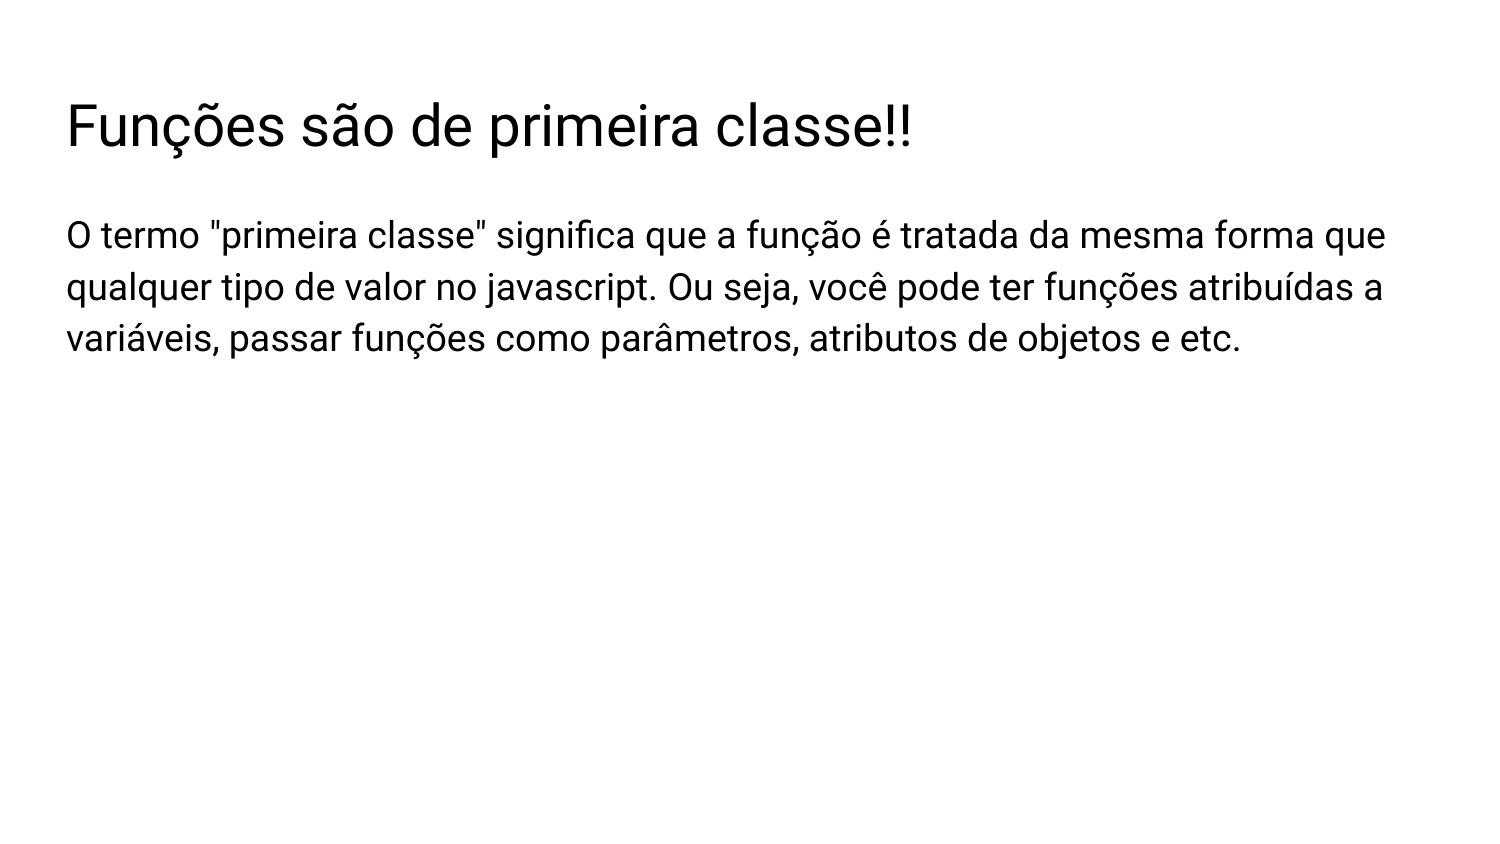

# Funções são de primeira classe!!
O termo "primeira classe" significa que a função é tratada da mesma forma que qualquer tipo de valor no javascript. Ou seja, você pode ter funções atribuídas a variáveis, passar funções como parâmetros, atributos de objetos e etc.